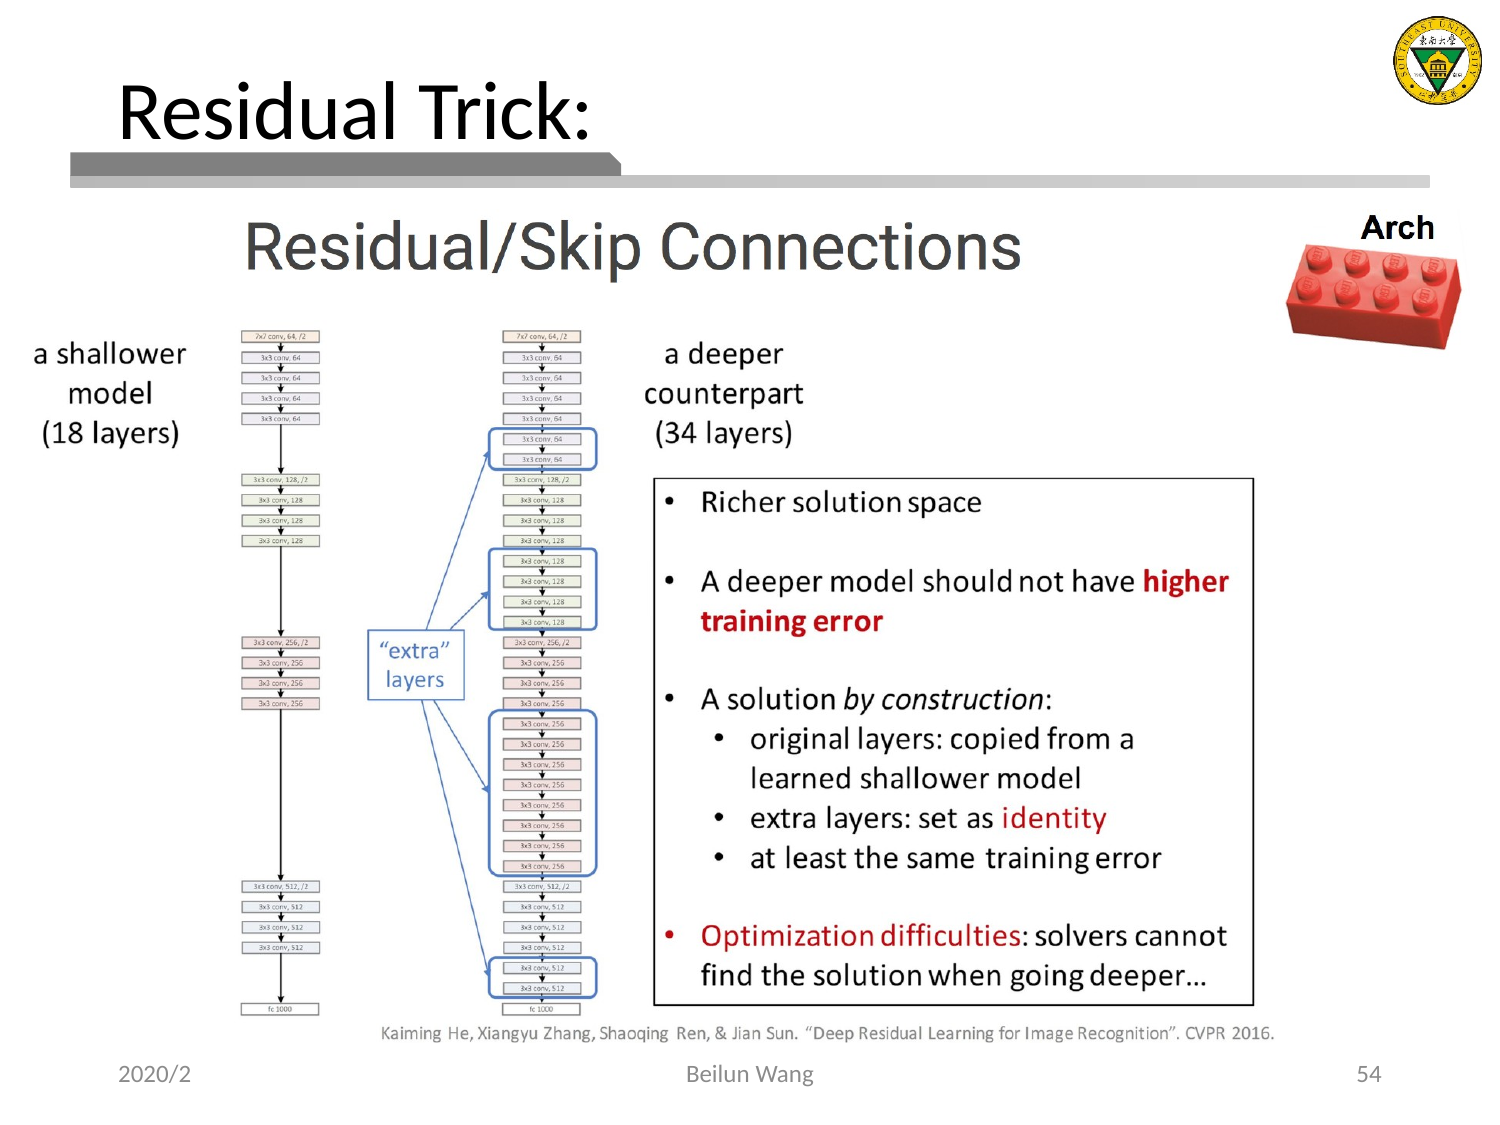

# Residual Trick:

2020/2
Beilun Wang
54